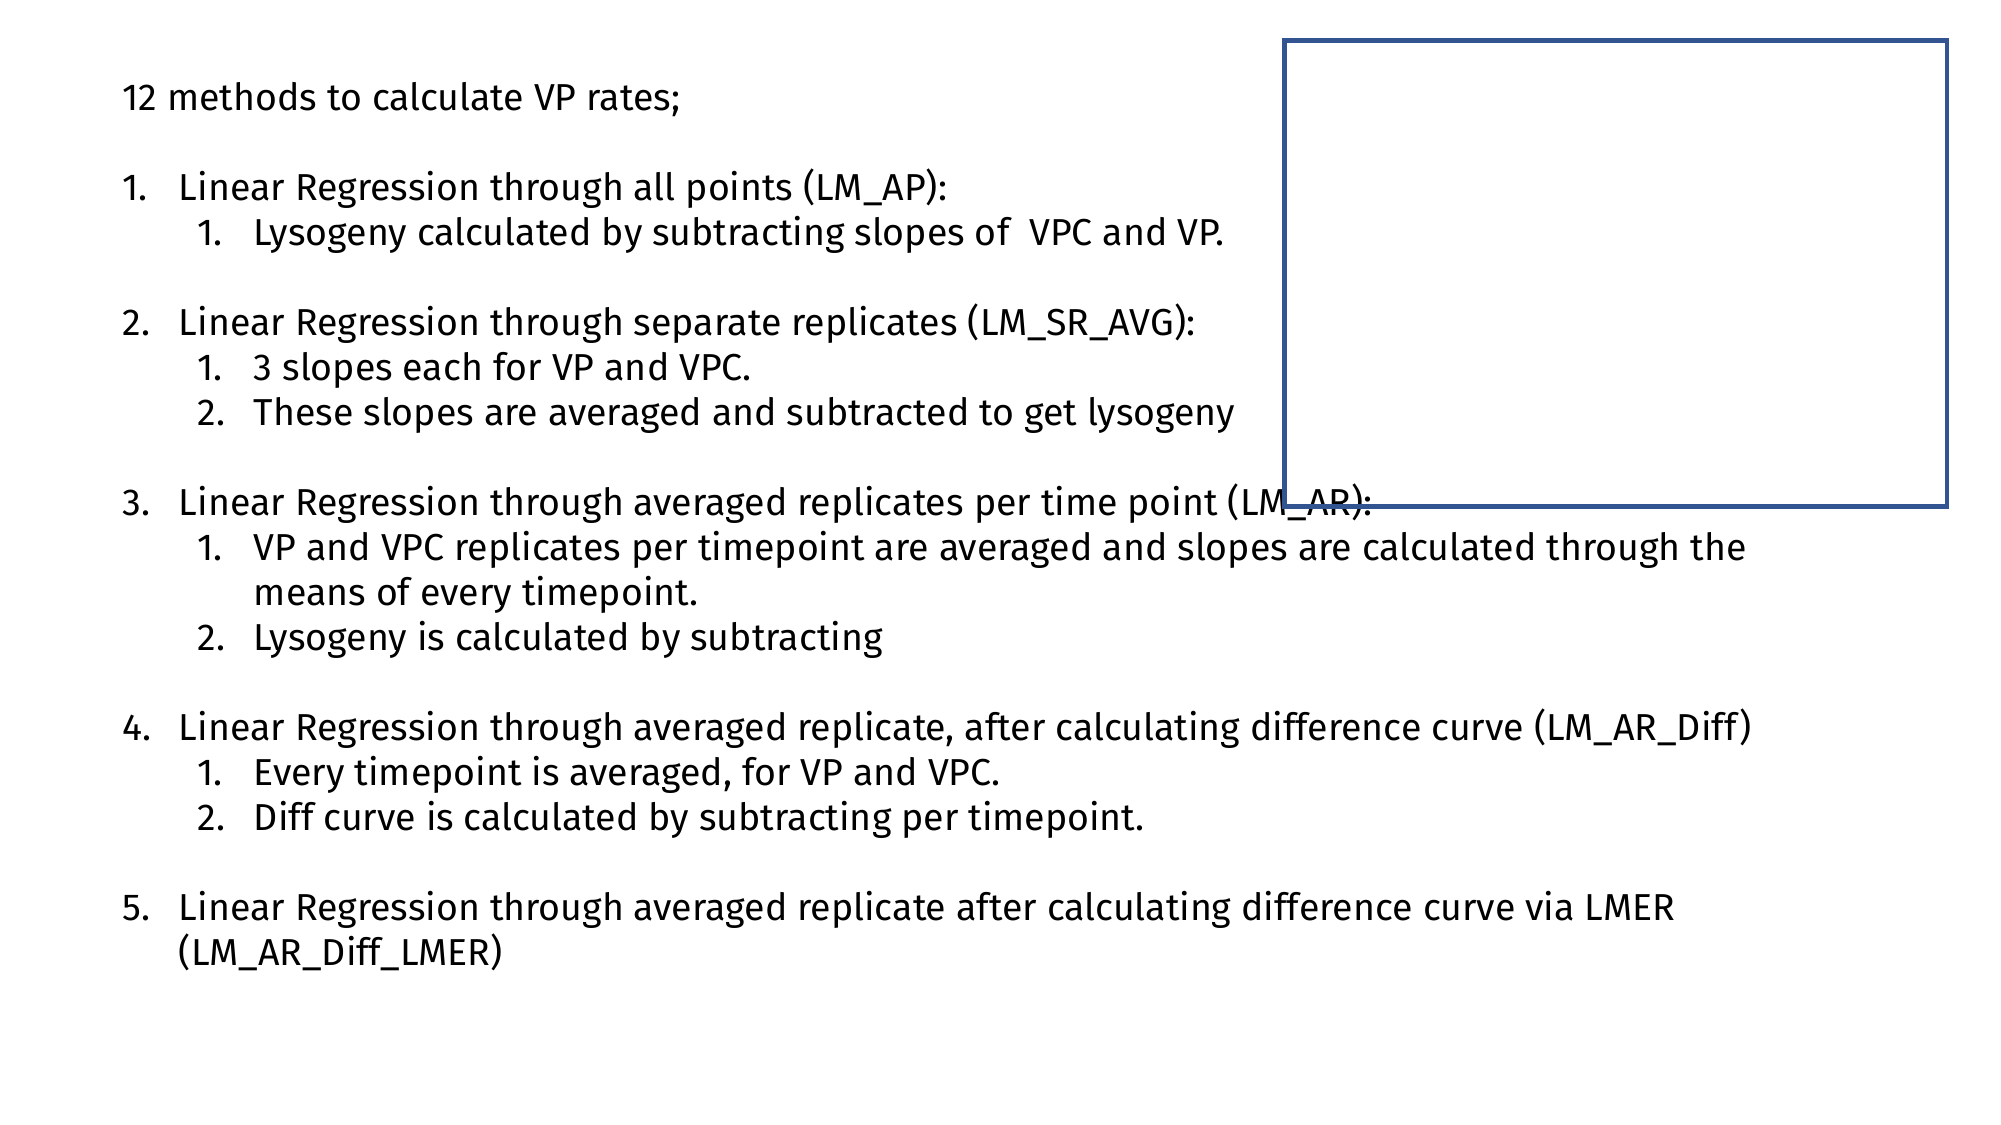

12 methods to calculate VP rates;

Linear Regression through all points (LM_AP):
Lysogeny calculated by subtracting slopes of  VPC and VP.

Linear Regression through separate replicates (LM_SR_AVG):
3 slopes each for VP and VPC.
These slopes are averaged and subtracted to get lysogeny

Linear Regression through averaged replicates per time point (LM_AR):
VP and VPC replicates per timepoint are averaged and slopes are calculated through the means of every timepoint.
Lysogeny is calculated by subtracting

Linear Regression through averaged replicate, after calculating difference curve (LM_AR_Diff)
Every timepoint is averaged, for VP and VPC.
Diff curve is calculated by subtracting per timepoint.

Linear Regression through averaged replicate after calculating difference curve via LMER (LM_AR_Diff_LMER)